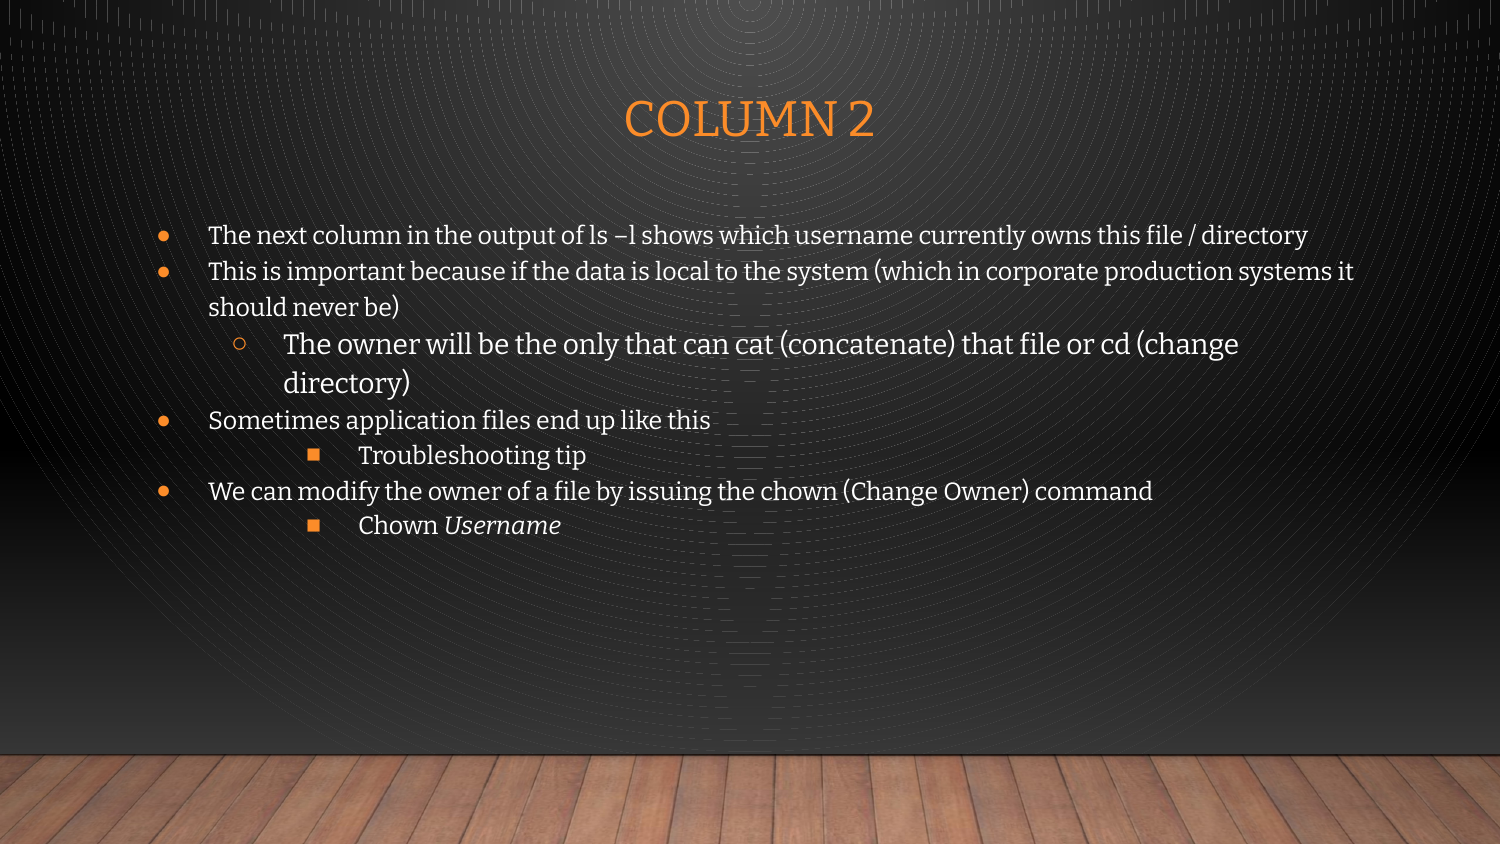

# Column 2
The next column in the output of ls –l shows which username currently owns this file / directory
This is important because if the data is local to the system (which in corporate production systems it should never be)
The owner will be the only that can cat (concatenate) that file or cd (change directory)
Sometimes application files end up like this
Troubleshooting tip
We can modify the owner of a file by issuing the chown (Change Owner) command
Chown Username